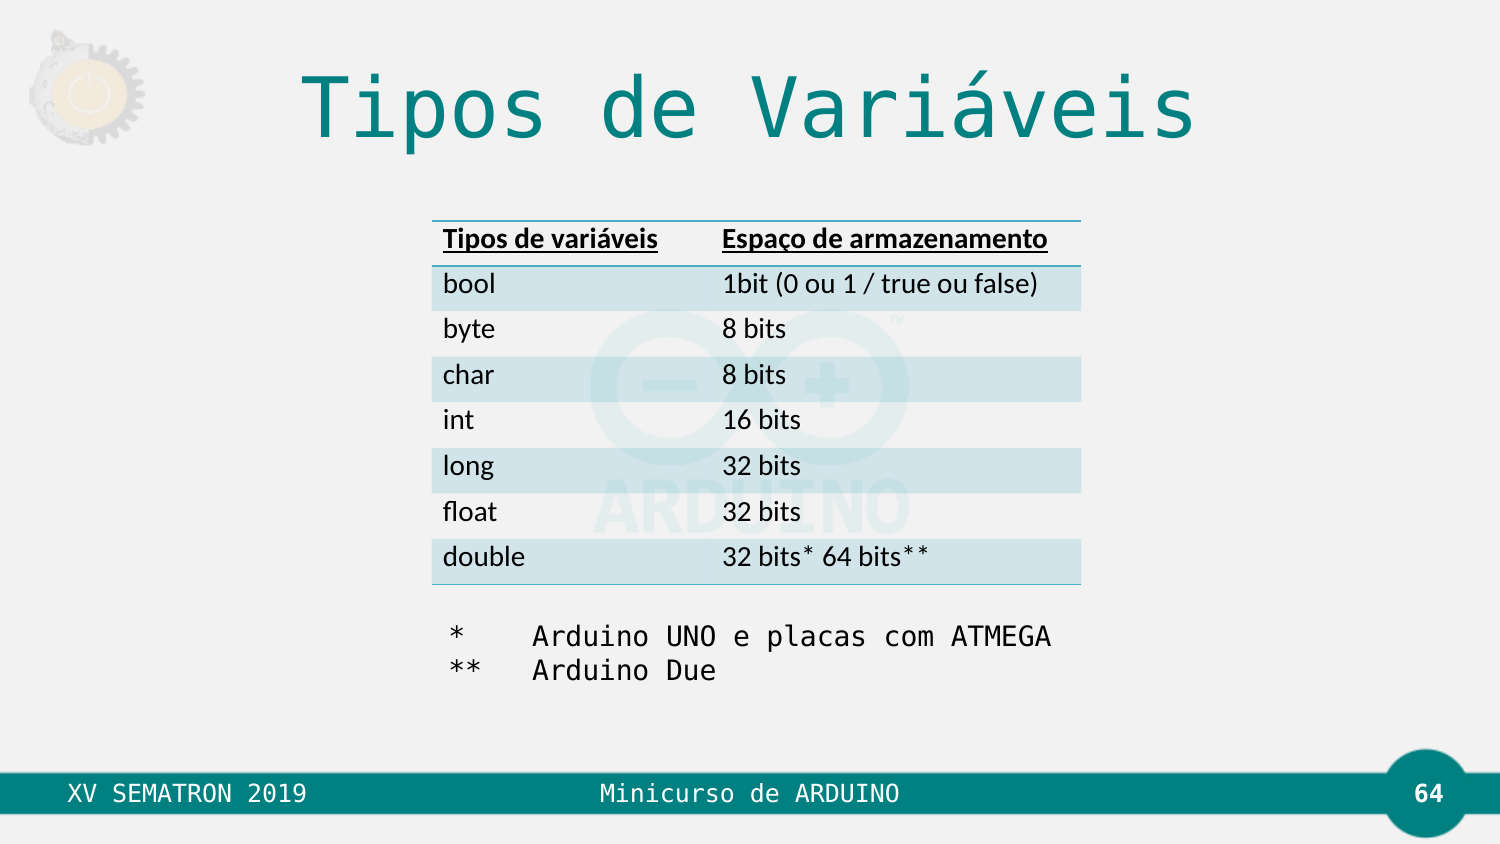

# Tipos de Variáveis
| Tipos de variáveis | Espaço de armazenamento |
| --- | --- |
| bool | 1bit (0 ou 1 / true ou false) |
| byte | 8 bits |
| char | 8 bits |
| int | 16 bits |
| long | 32 bits |
| float | 32 bits |
| double | 32 bits\* 64 bits\*\* |
*    Arduino UNO e placas com ATMEGA
**   Arduino Due
64